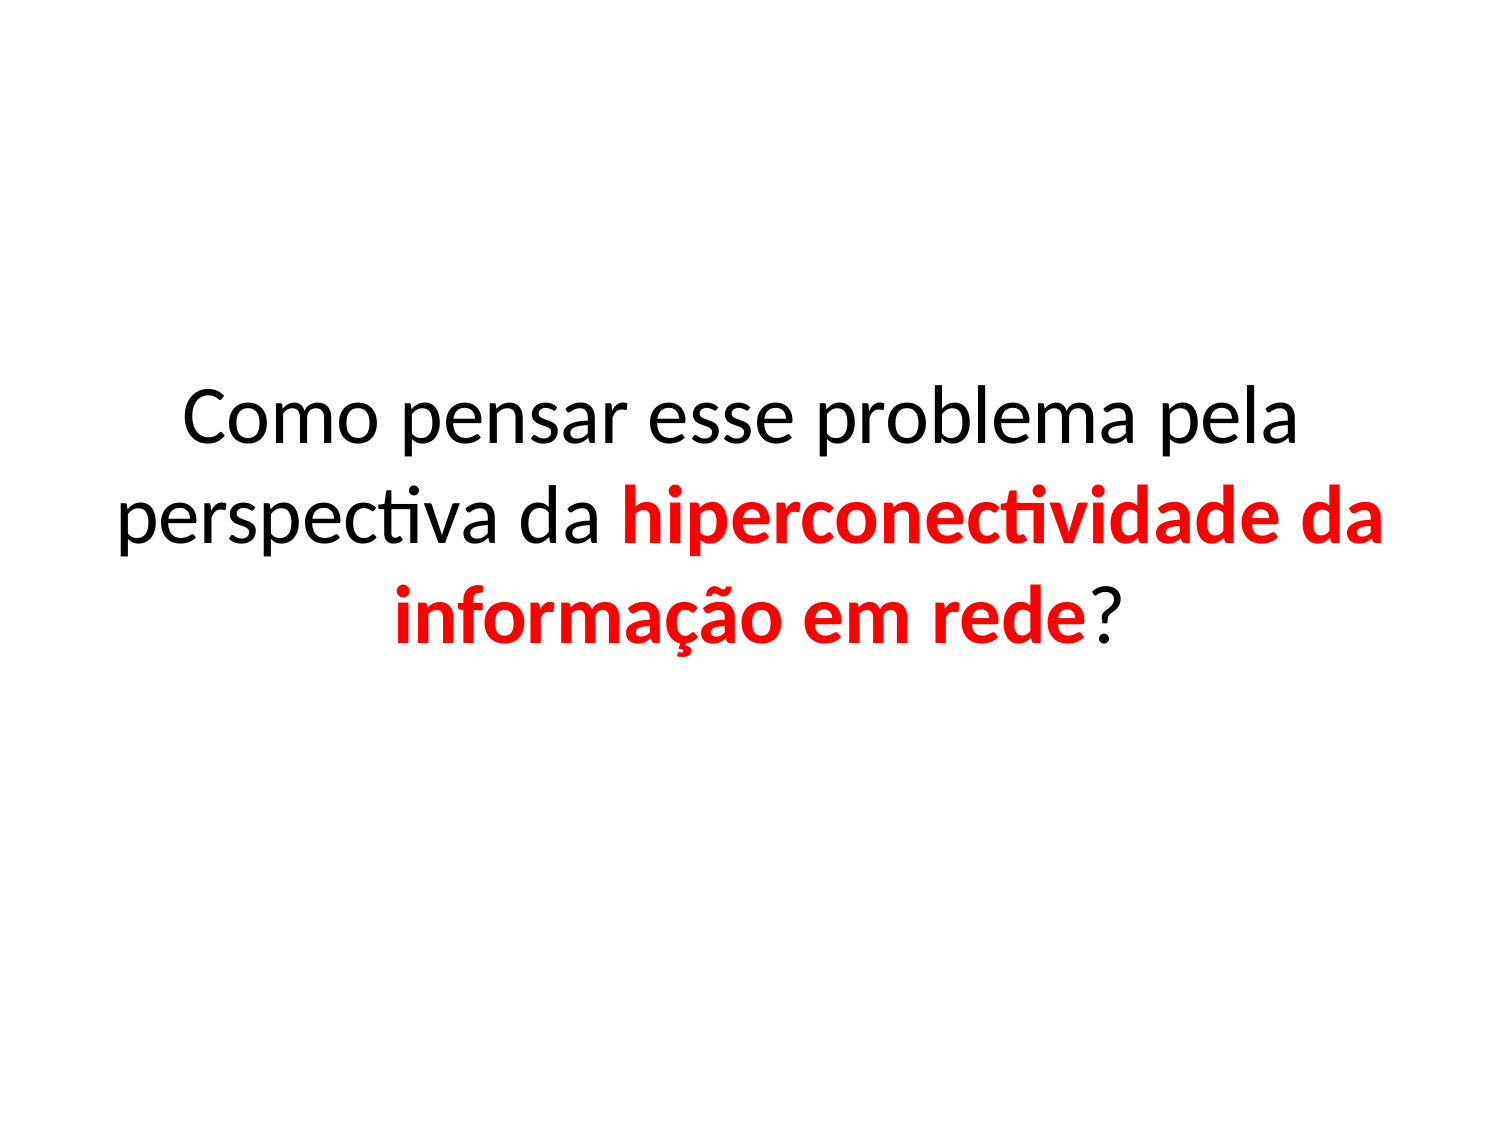

# Como pensar esse problema pela  perspectiva da hiperconectividade da  informação em rede?